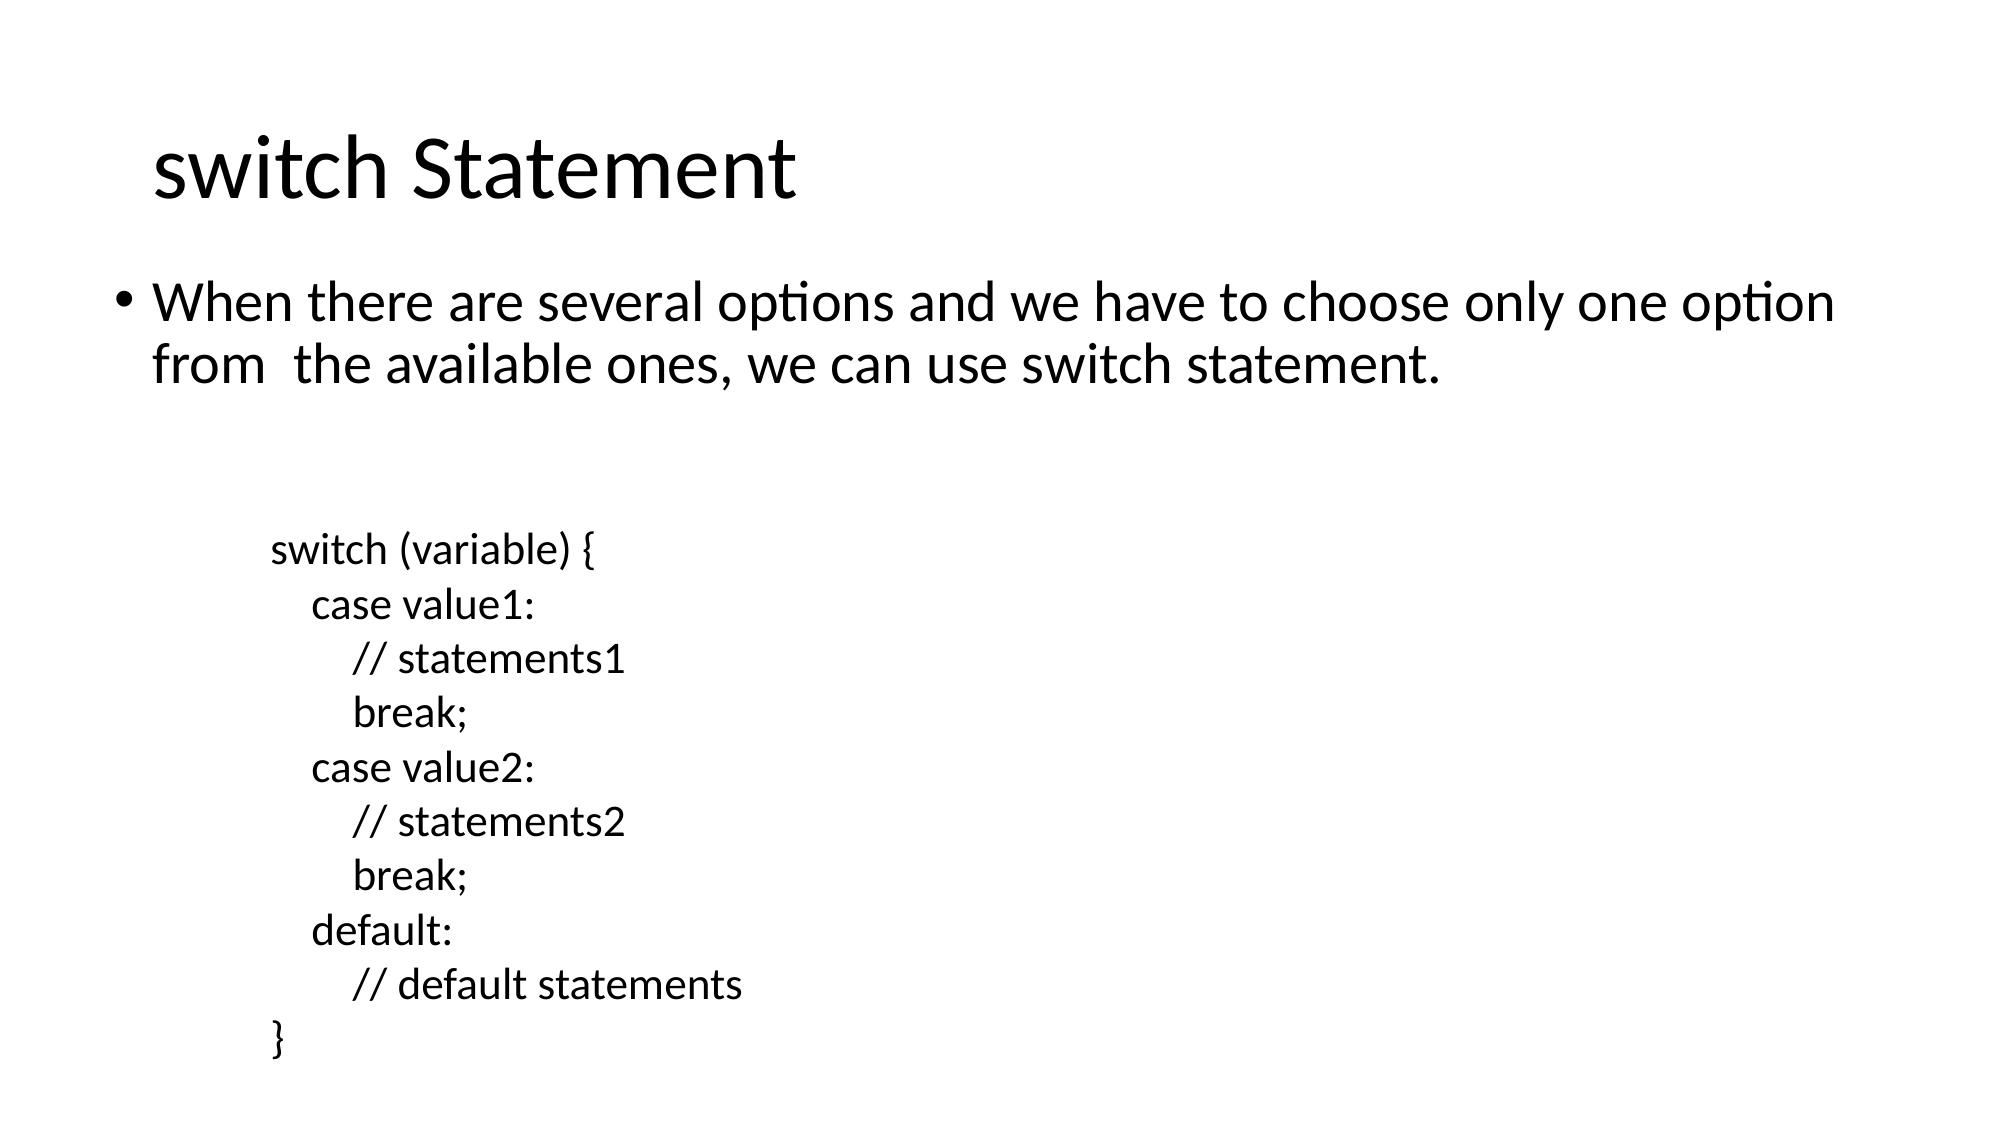

# switch Statement
When there are several options and we have to choose only one option from  the available ones, we can use switch statement.
switch (variable) {
    case value1:
        // statements1
        break;
    case value2:
        // statements2
        break;
    default:
        // default statements
}